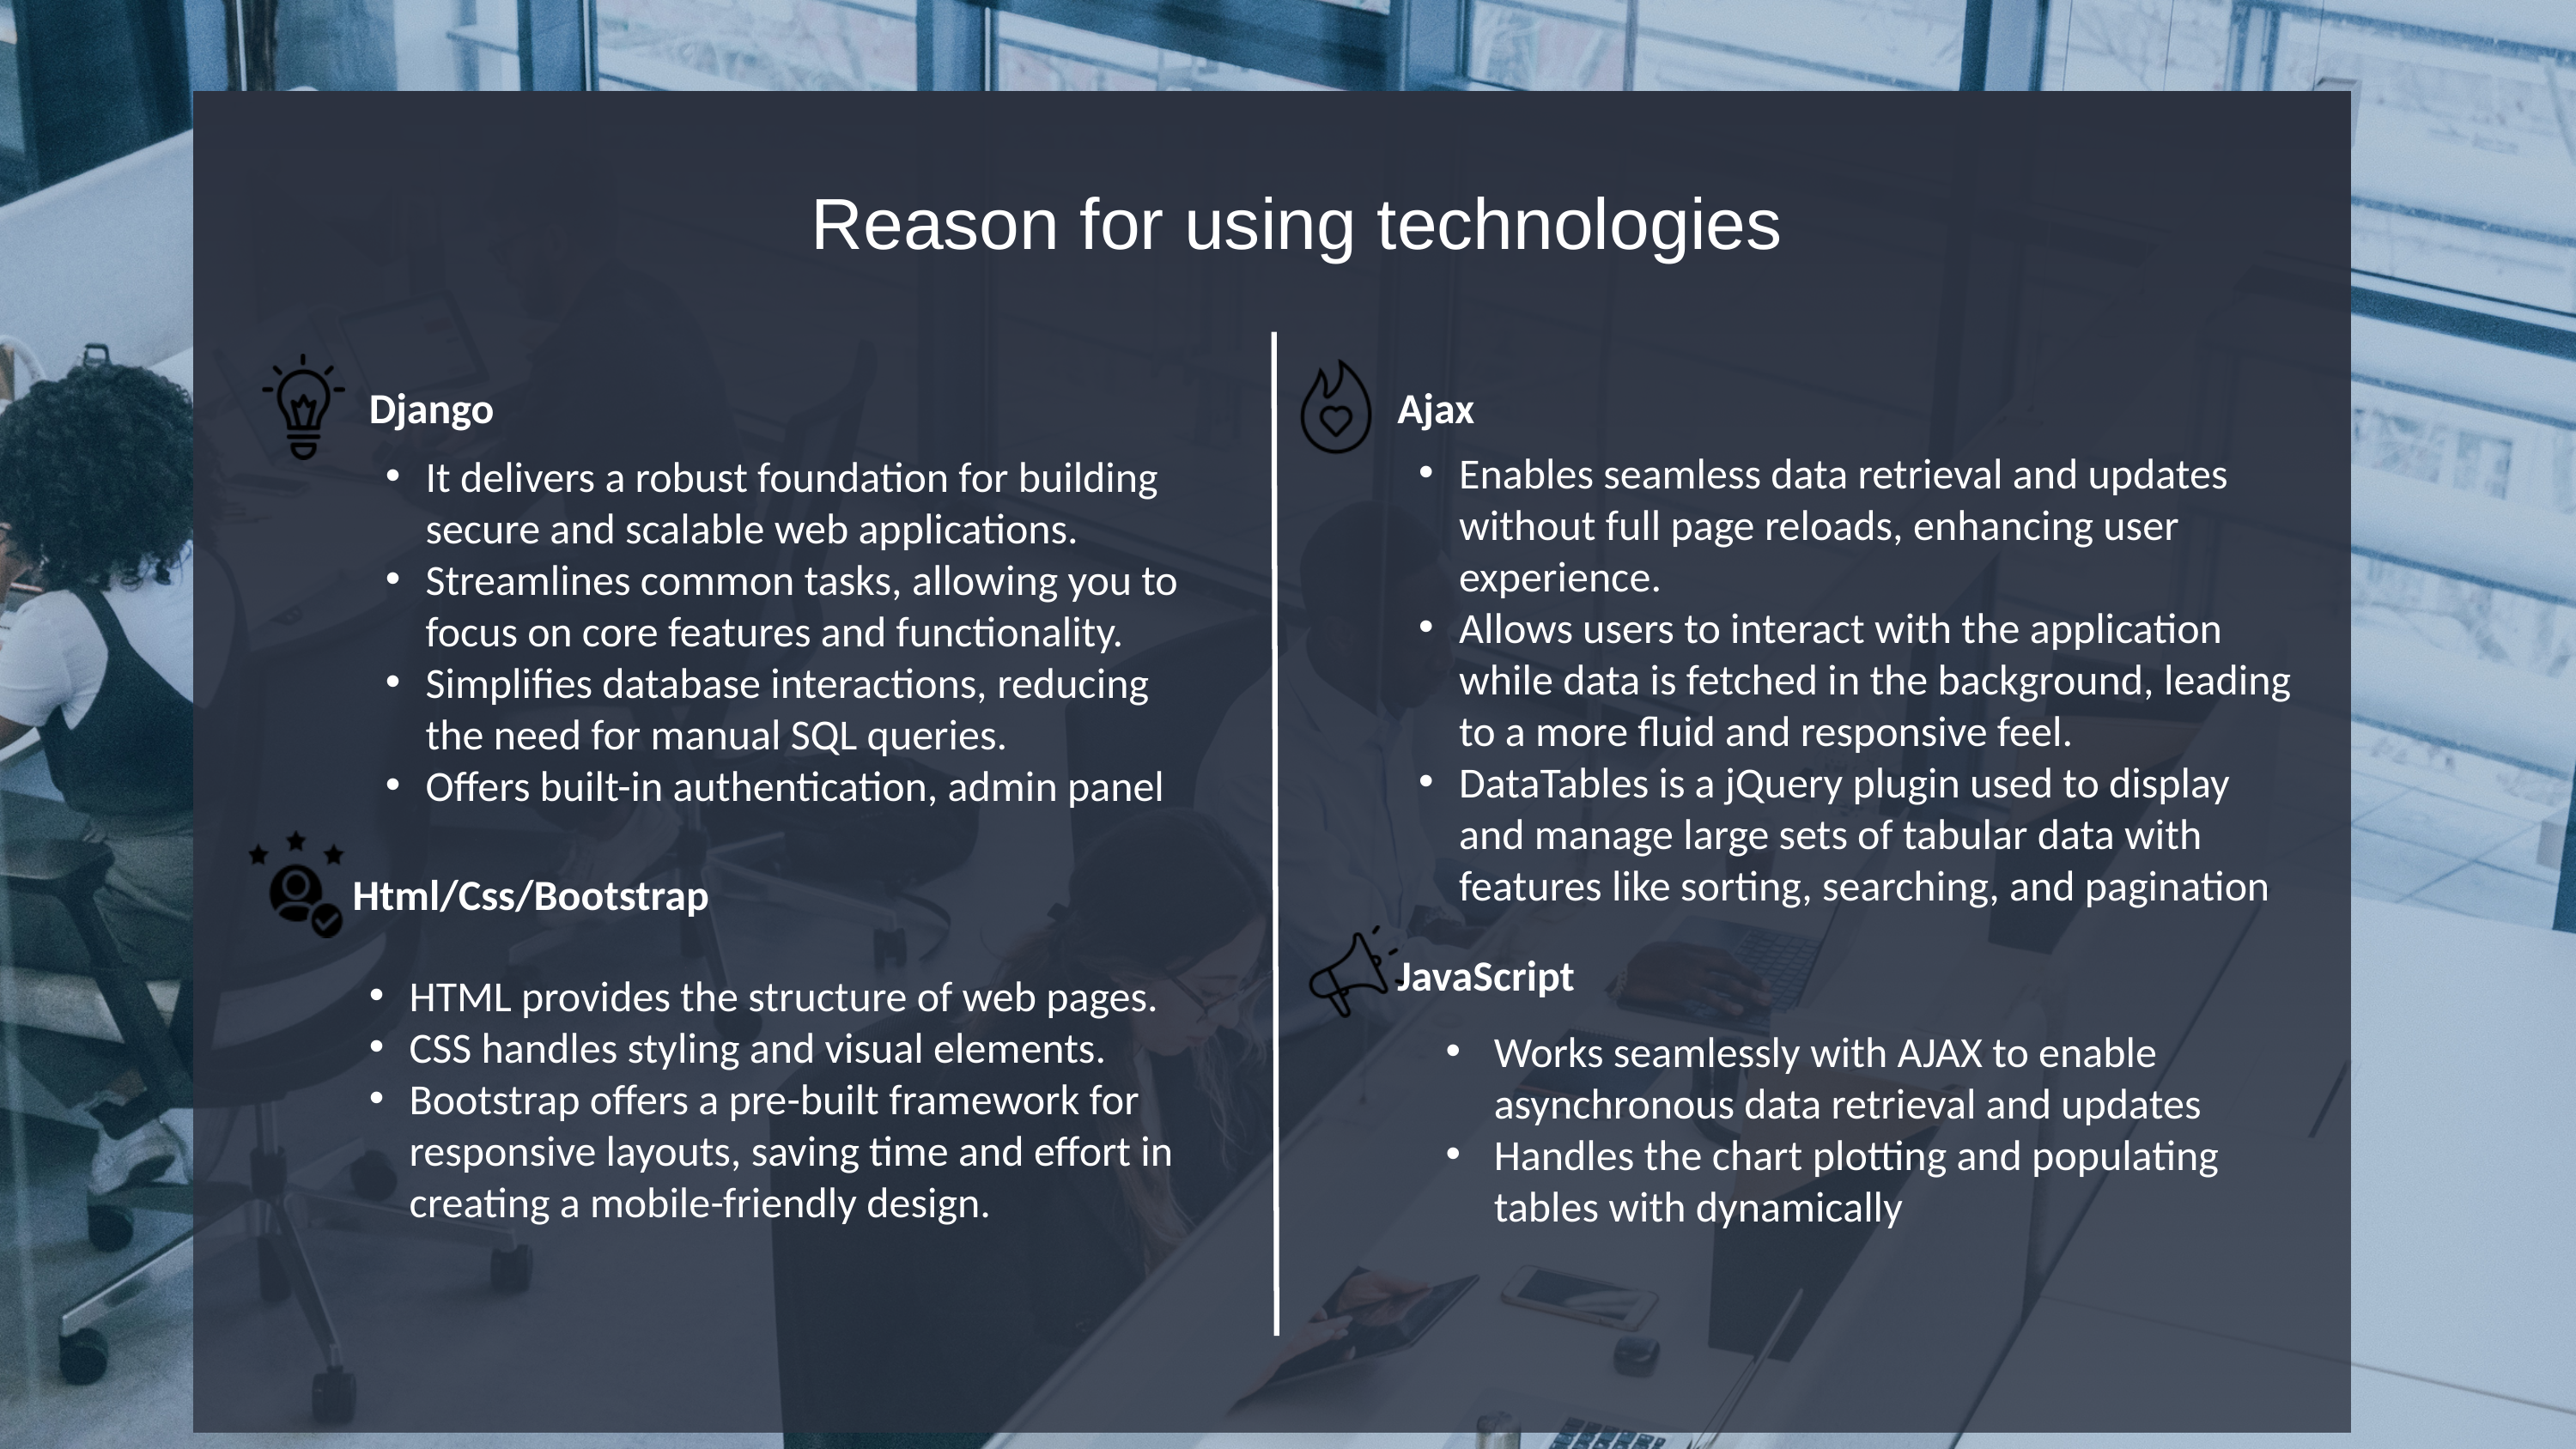

Reason for using technologies

Django
Ajax
Enables seamless data retrieval and updates without full page reloads, enhancing user experience.
Allows users to interact with the application while data is fetched in the background, leading to a more fluid and responsive feel.
DataTables is a jQuery plugin used to display and manage large sets of tabular data with features like sorting, searching, and pagination
It delivers a robust foundation for building secure and scalable web applications.
Streamlines common tasks, allowing you to focus on core features and functionality.
Simplifies database interactions, reducing the need for manual SQL queries.
Offers built-in authentication, admin panel

Html/Css/Bootstrap

JavaScript
HTML provides the structure of web pages.
CSS handles styling and visual elements.
Bootstrap offers a pre-built framework for responsive layouts, saving time and effort in creating a mobile-friendly design.

Works seamlessly with AJAX to enable asynchronous data retrieval and updates
Handles the chart plotting and populating tables with dynamically